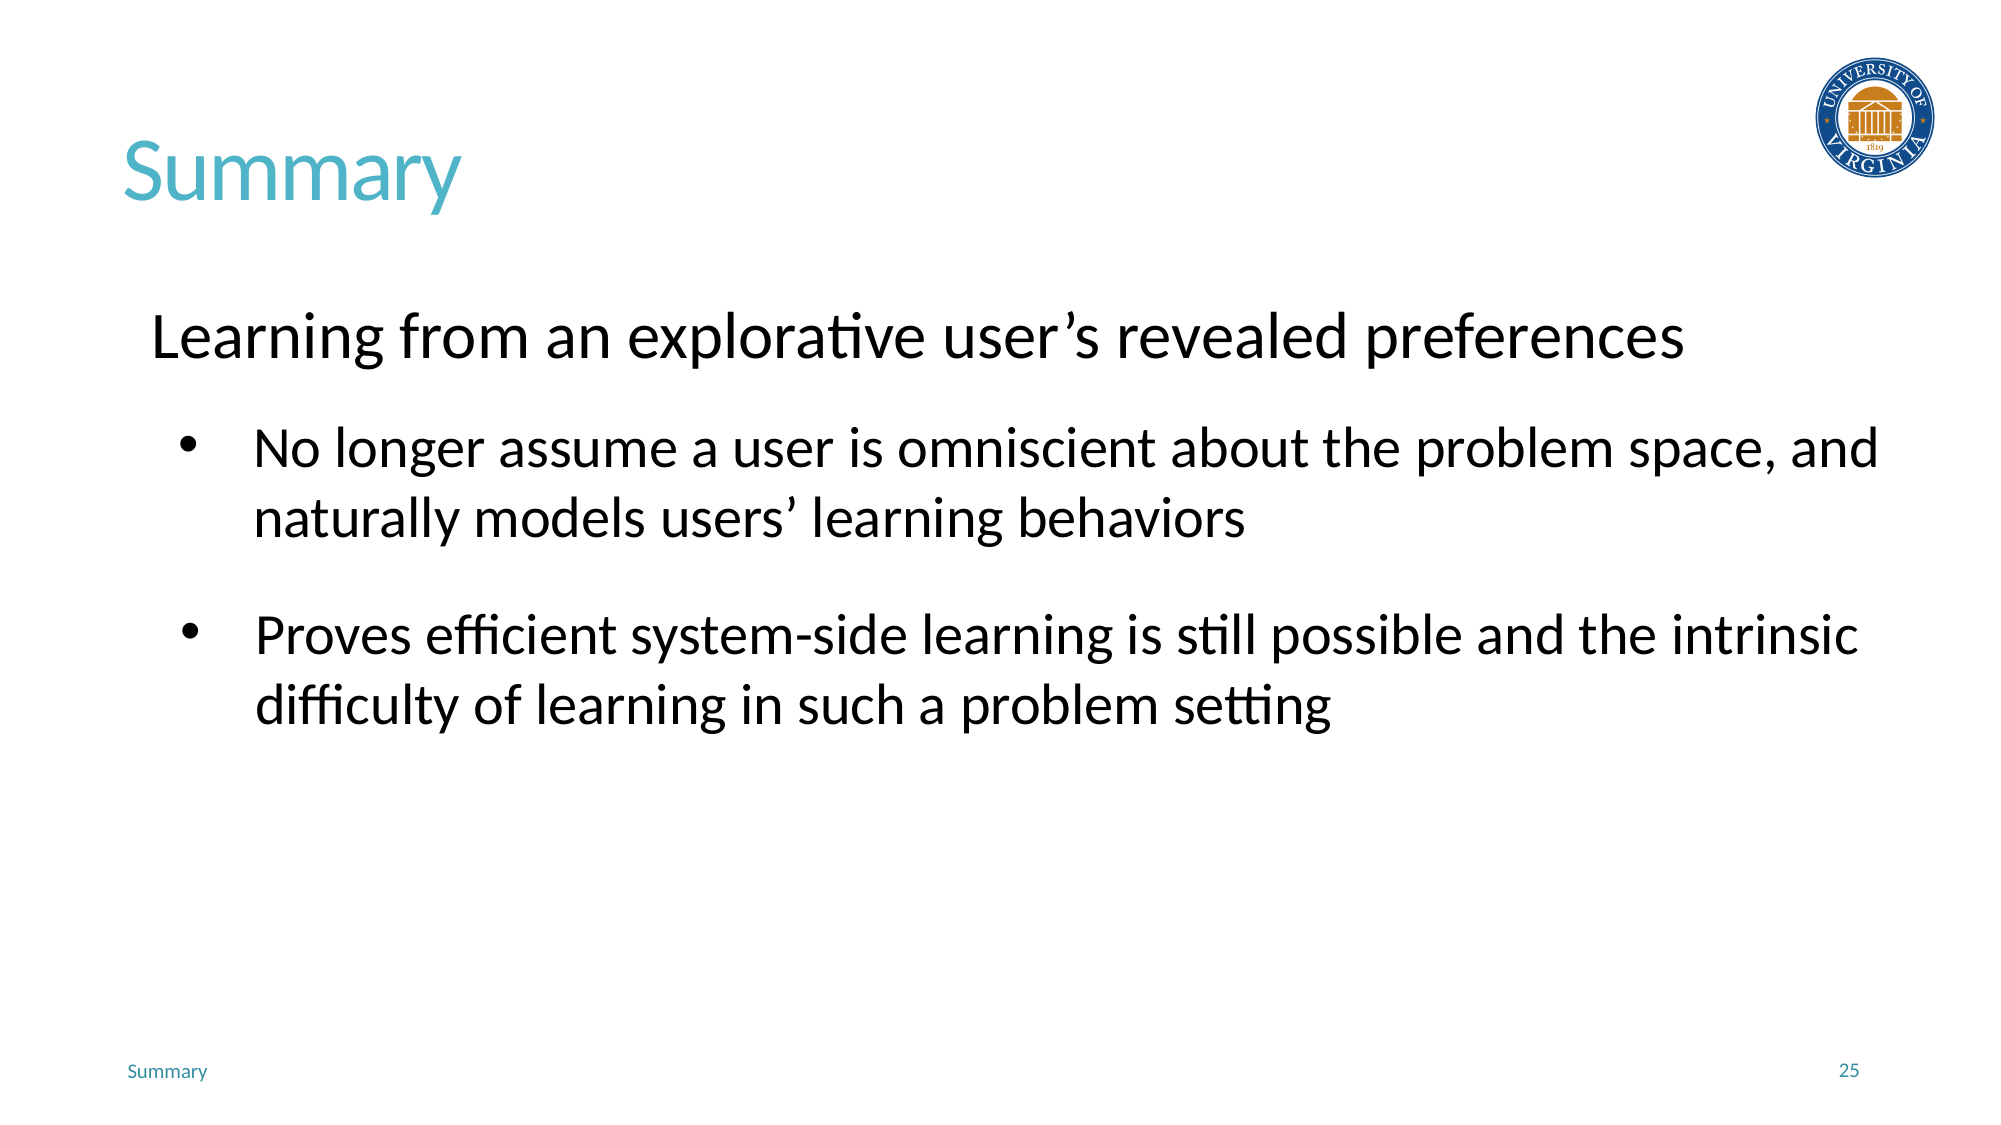

# Summary
Learning from an explorative user’s revealed preferences
No longer assume a user is omniscient about the problem space, and naturally models users’ learning behaviors
Proves efficient system-side learning is still possible and the intrinsic difficulty of learning in such a problem setting
Summary
25